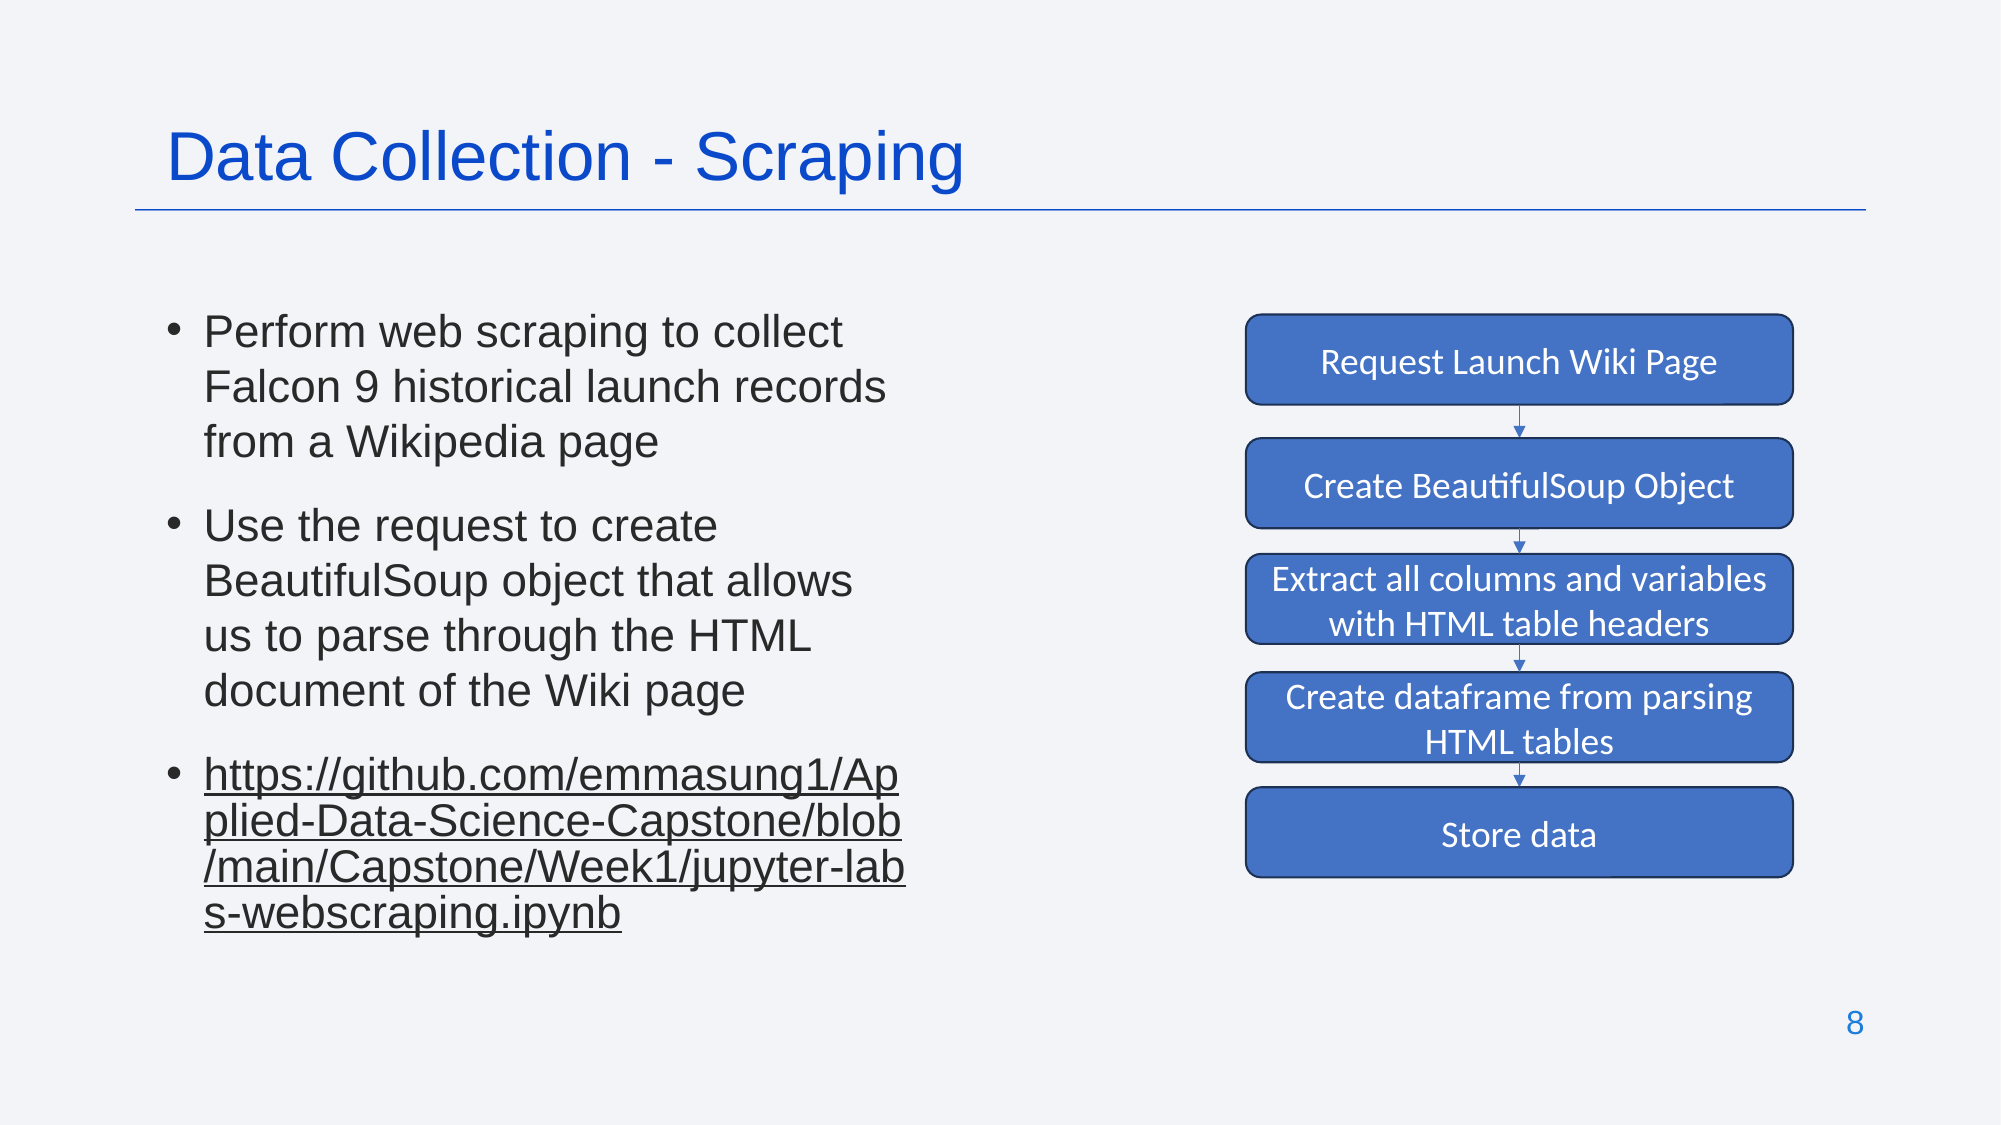

Data Collection - Scraping
Perform web scraping to collect Falcon 9 historical launch records from a Wikipedia page
Use the request to create BeautifulSoup object that allows us to parse through the HTML document of the Wiki page
https://github.com/emmasung1/Applied-Data-Science-Capstone/blob/main/Capstone/Week1/jupyter-labs-webscraping.ipynb
Request Launch Wiki Page
Create BeautifulSoup Object
Extract all columns and variables with HTML table headers
Create dataframe from parsing HTML tables
Store data
8